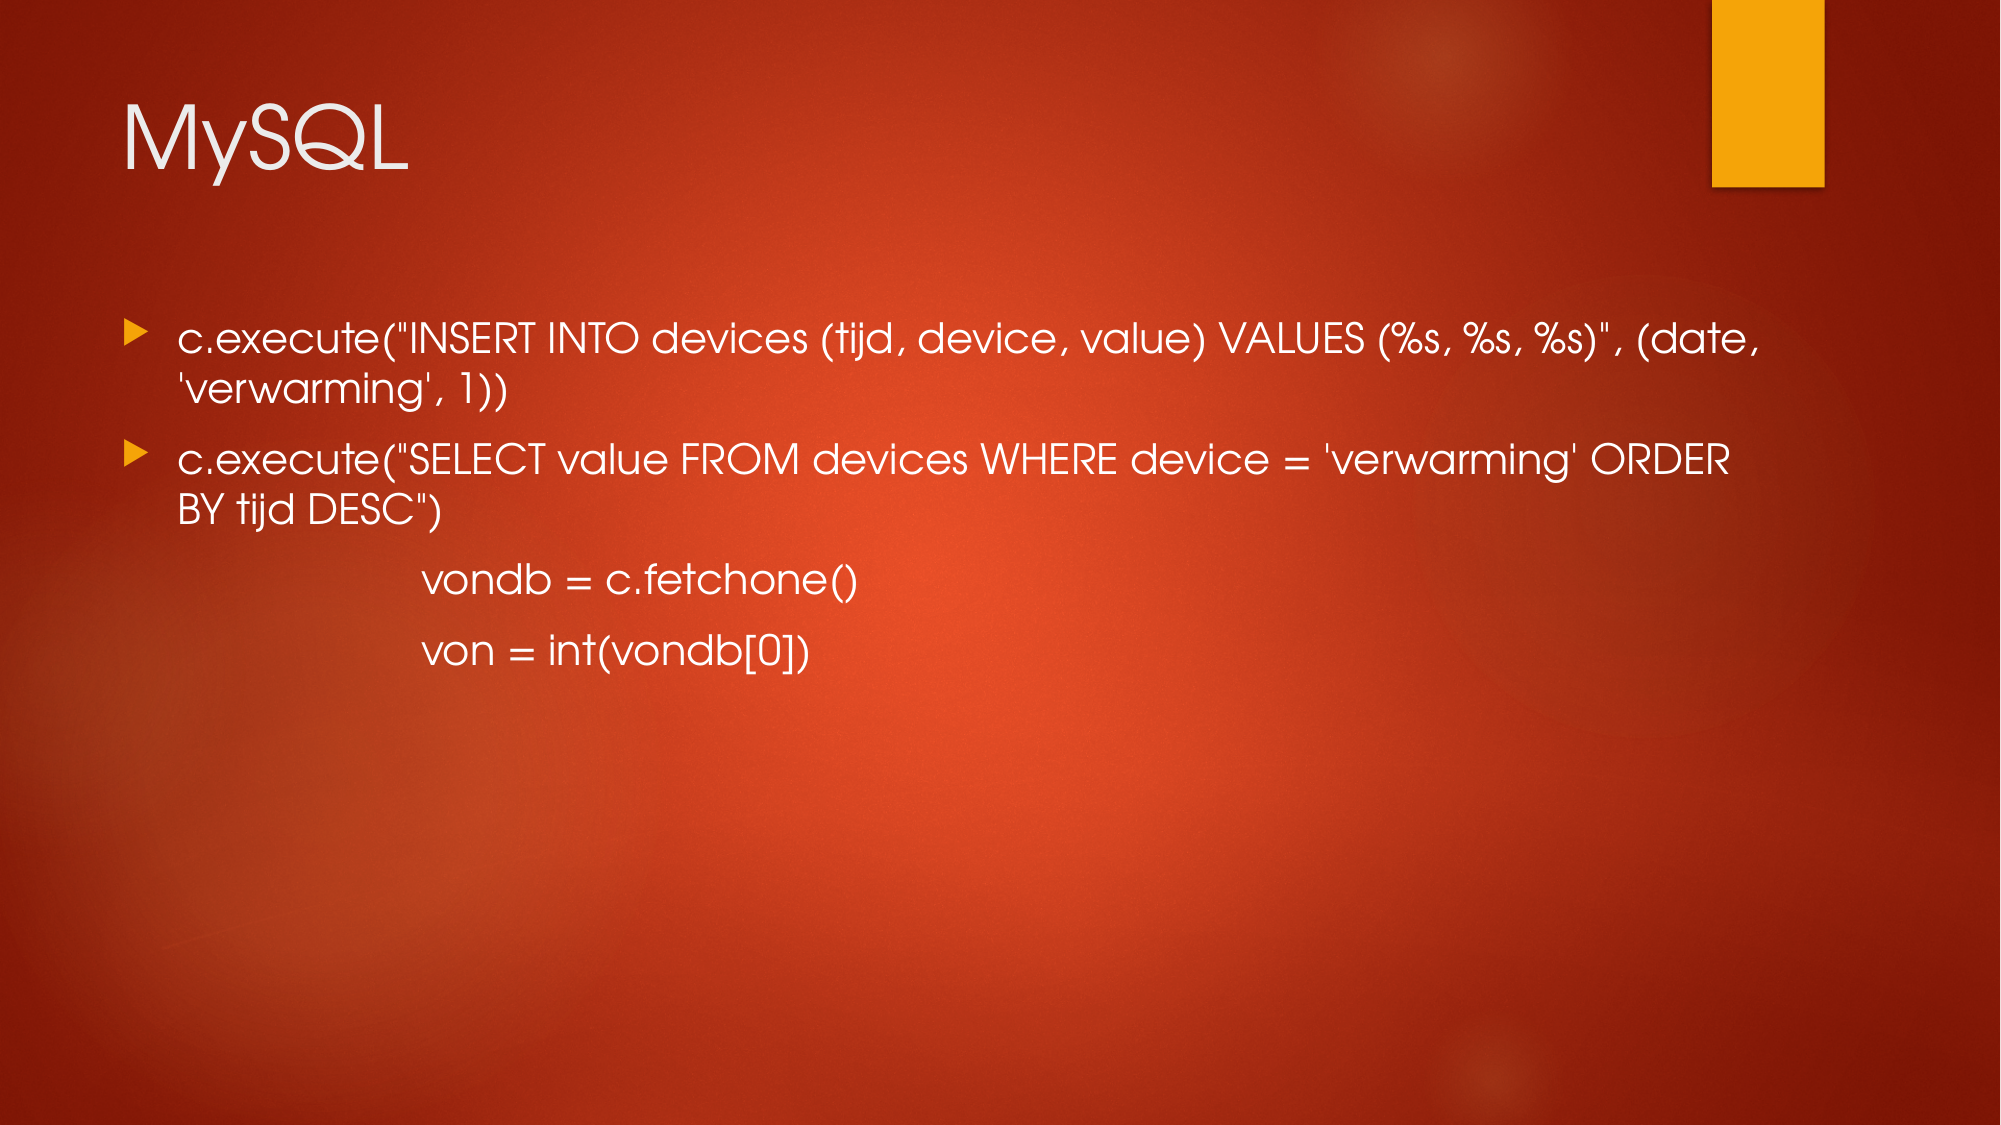

# MySQL
c.execute("INSERT INTO devices (tijd, device, value) VALUES (%s, %s, %s)", (date, 'verwarming', 1))
c.execute("SELECT value FROM devices WHERE device = 'verwarming' ORDER BY tijd DESC")
		vondb = c.fetchone()
		von = int(vondb[0])